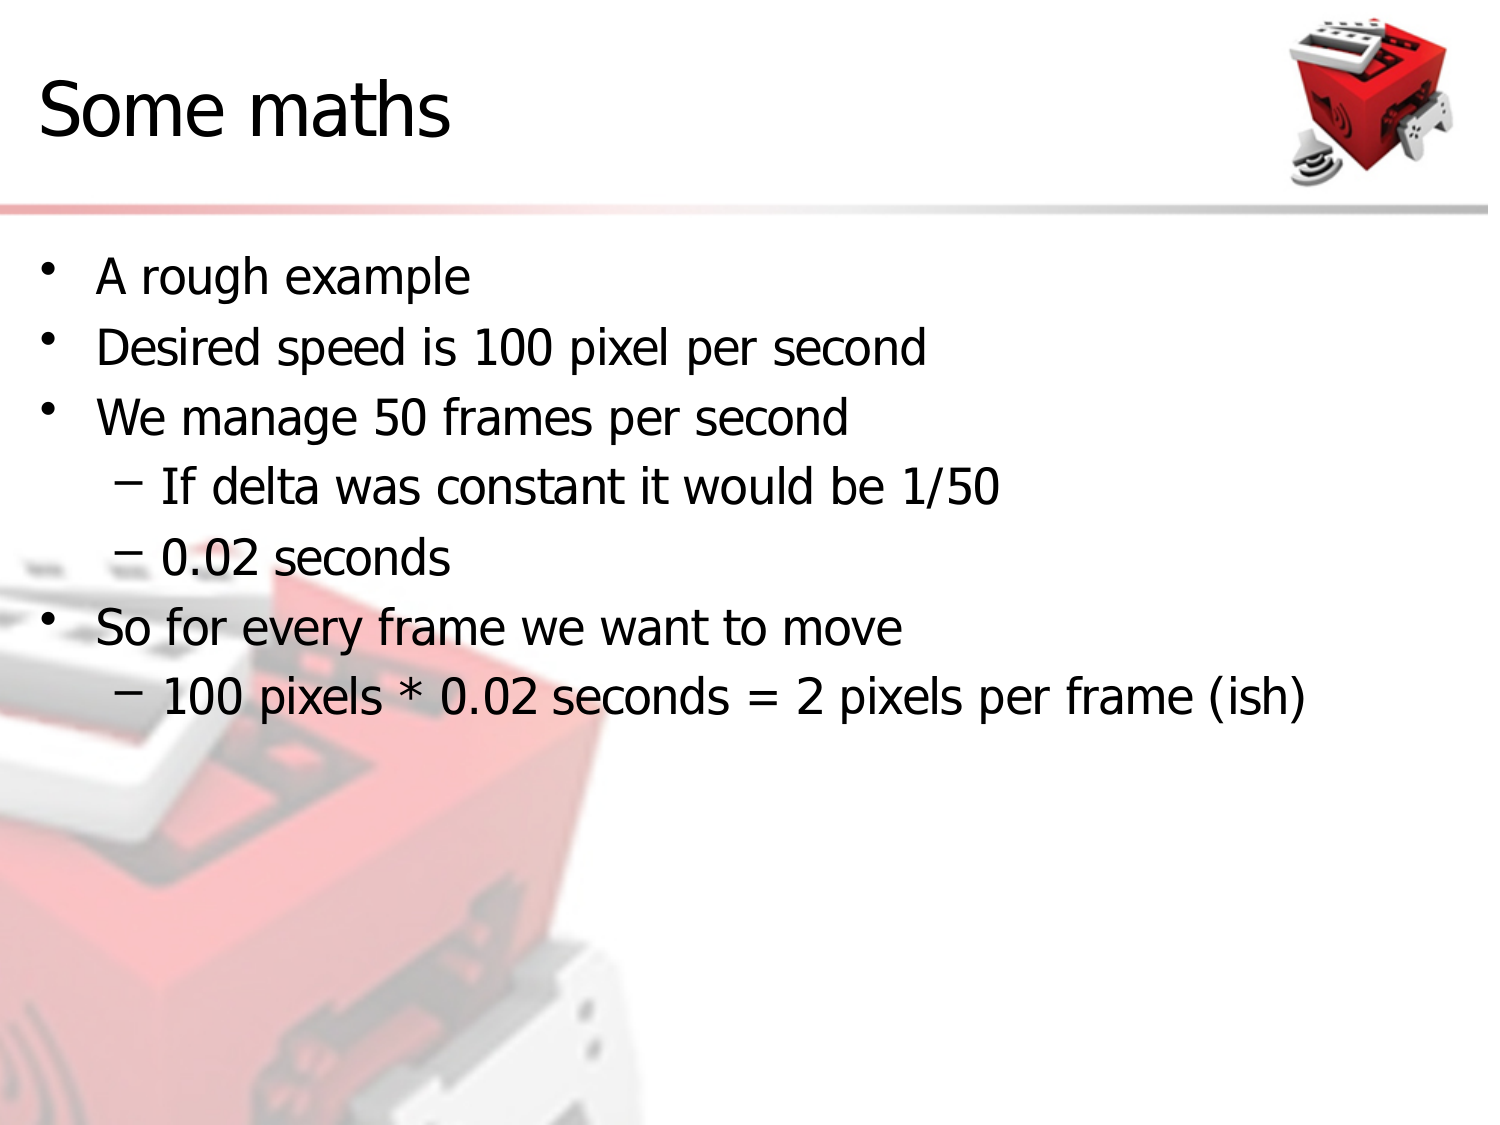

# Some maths
A rough example
Desired speed is 100 pixel per second
We manage 50 frames per second
If delta was constant it would be 1/50
0.02 seconds
So for every frame we want to move
100 pixels * 0.02 seconds = 2 pixels per frame (ish)